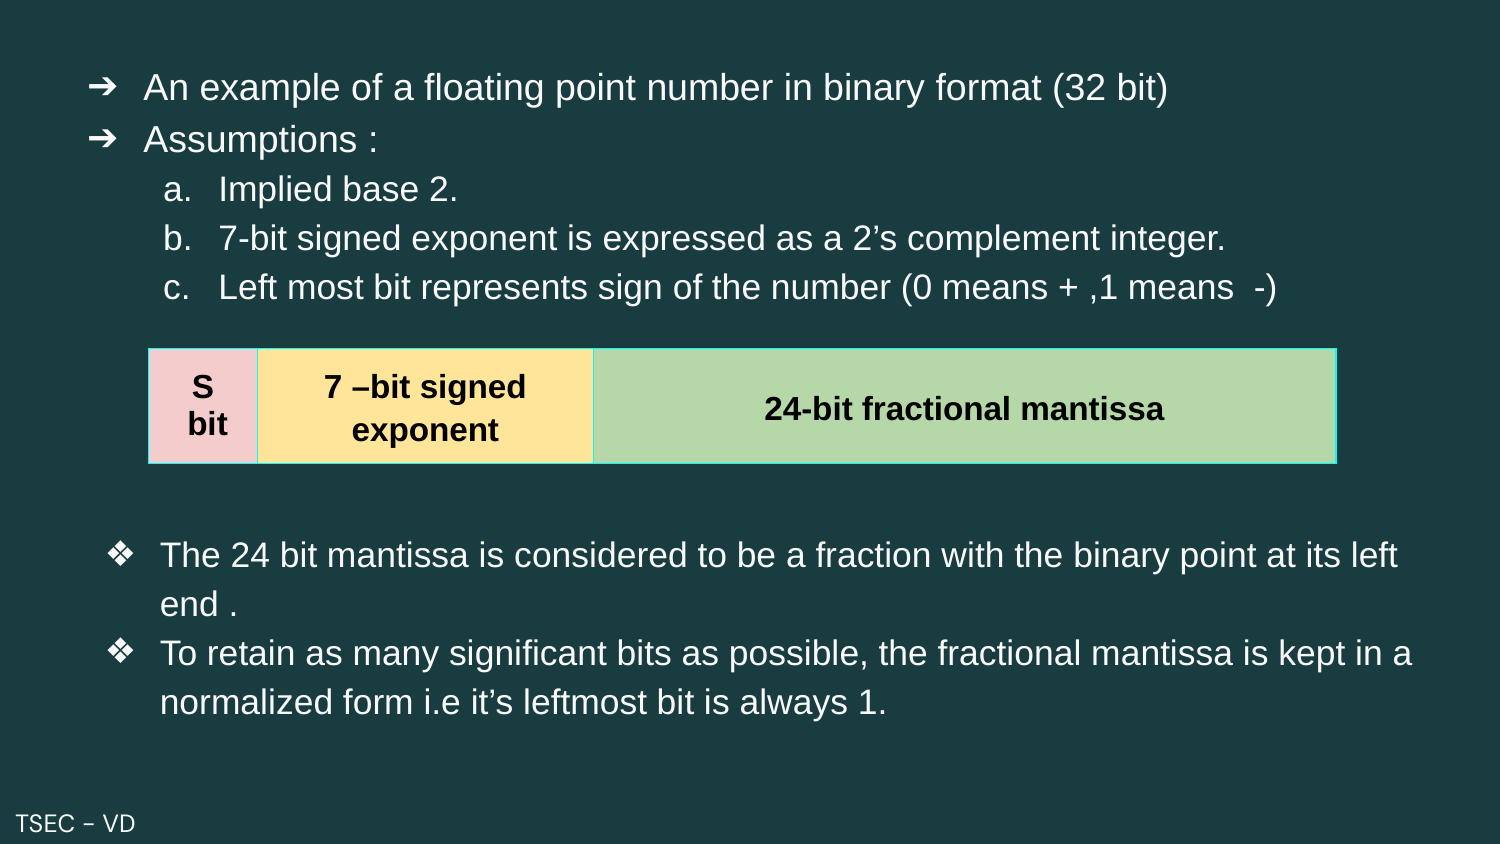

An example of a floating point number in binary format (32 bit)
Assumptions :
Implied base 2.
7-bit signed exponent is expressed as a 2’s complement integer.
Left most bit represents sign of the number (0 means + ,1 means  -)

| S bit | 7 –bit signed exponent | 24-bit fractional mantissa |
| --- | --- | --- |
The 24 bit mantissa is considered to be a fraction with the binary point at its left end .
To retain as many significant bits as possible, the fractional mantissa is kept in a normalized form i.e it’s leftmost bit is always 1.